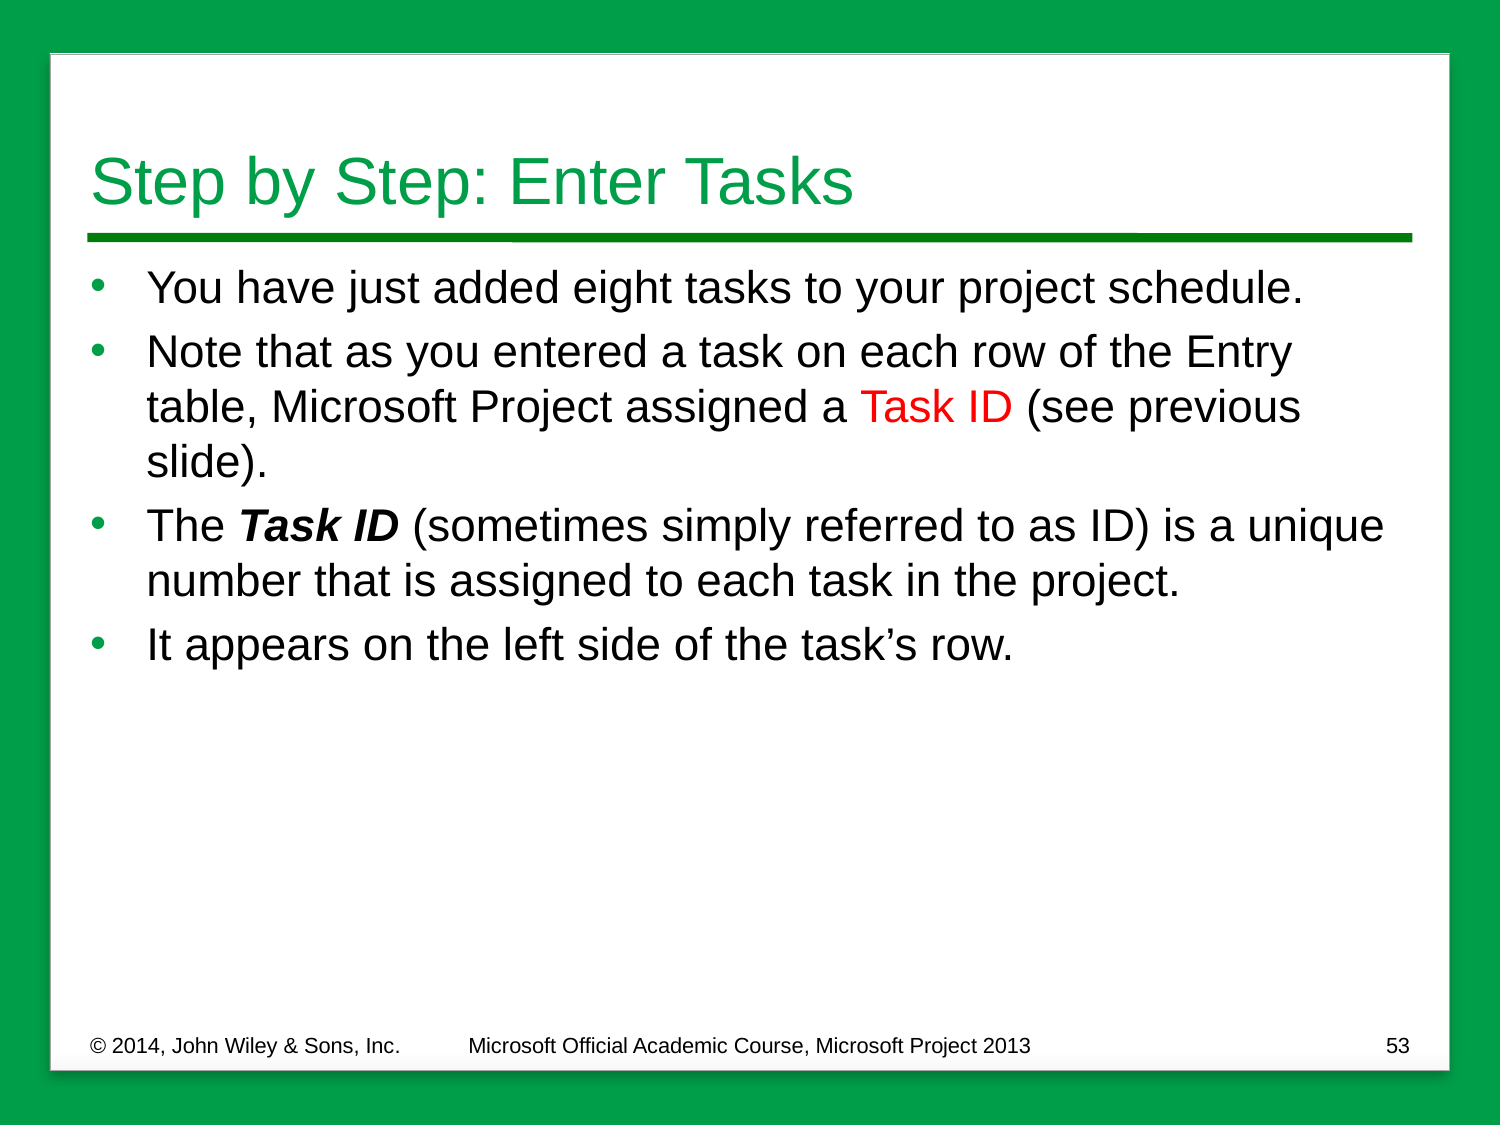

# Step by Step: Enter Tasks
You have just added eight tasks to your project schedule.
Note that as you entered a task on each row of the Entry table, Microsoft Project assigned a Task ID (see previous slide).
The Task ID (sometimes simply referred to as ID) is a unique number that is assigned to each task in the project.
It appears on the left side of the task’s row.
© 2014, John Wiley & Sons, Inc.
Microsoft Official Academic Course, Microsoft Project 2013
53